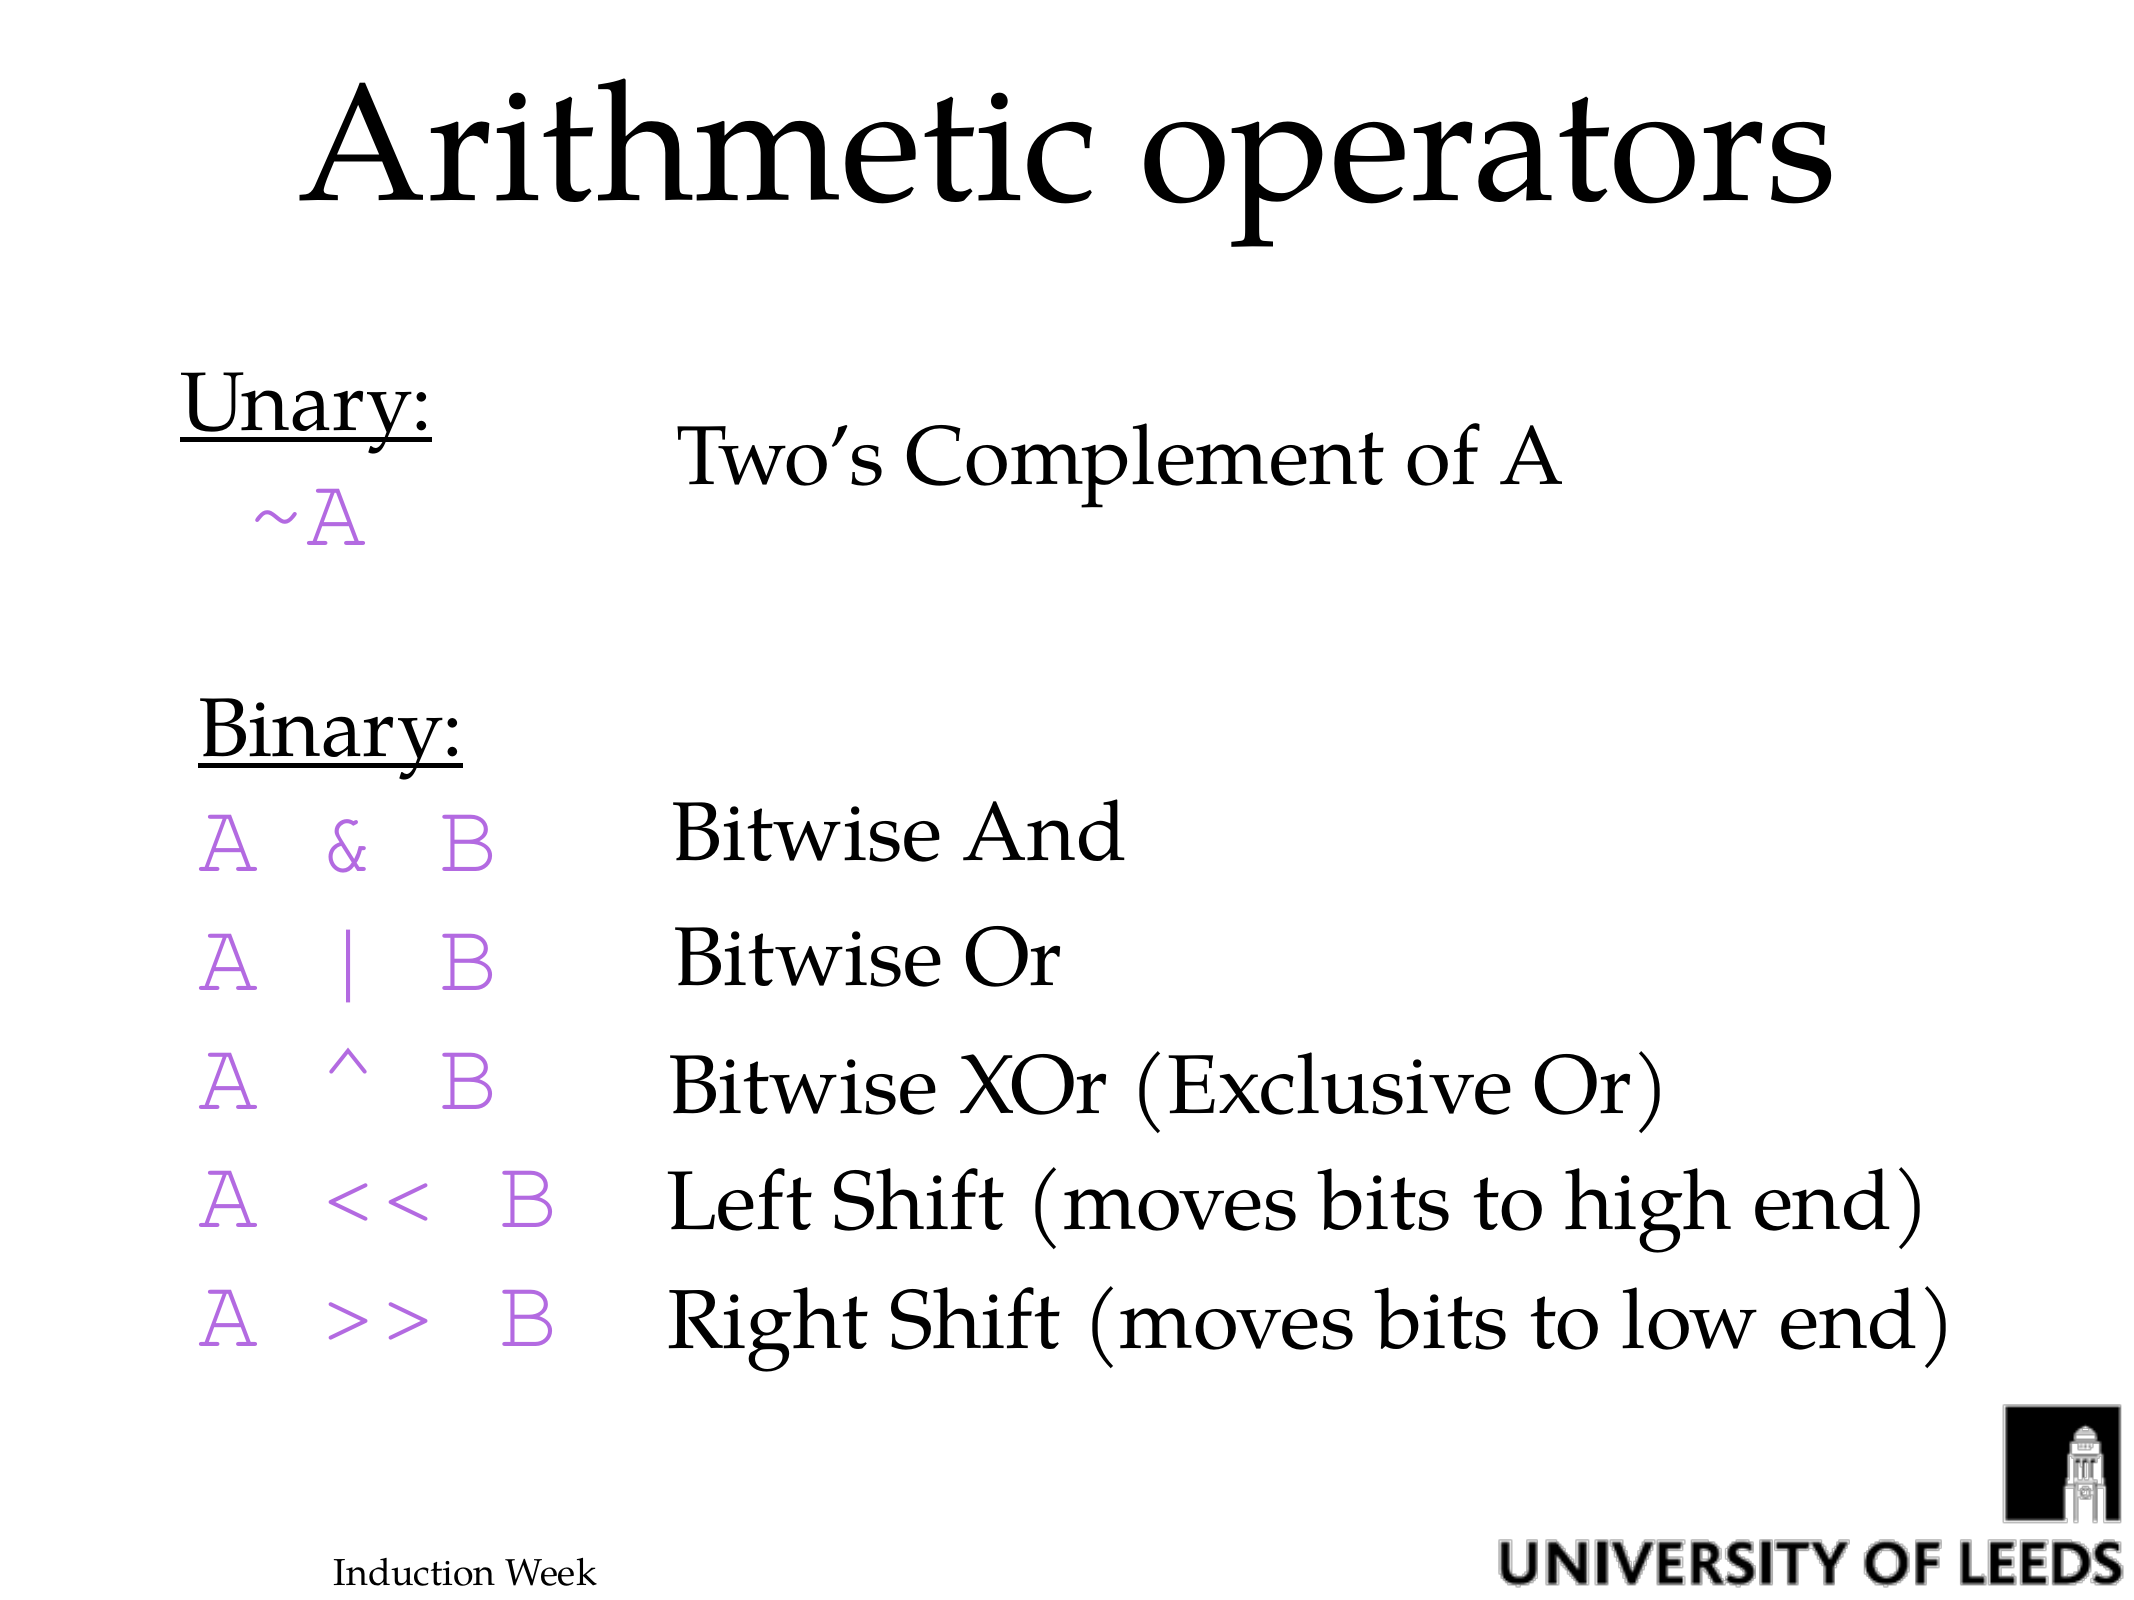

# Arithmetic operators
Unary:
~A
Two’s Complement of A
Binary:
A & B
A | B
A ^ B
A << B
A >> B
Bitwise And
Bitwise Or
Bitwise XOr (Exclusive Or)
Left Shift (moves bits to high end)
Right Shift (moves bits to low end)